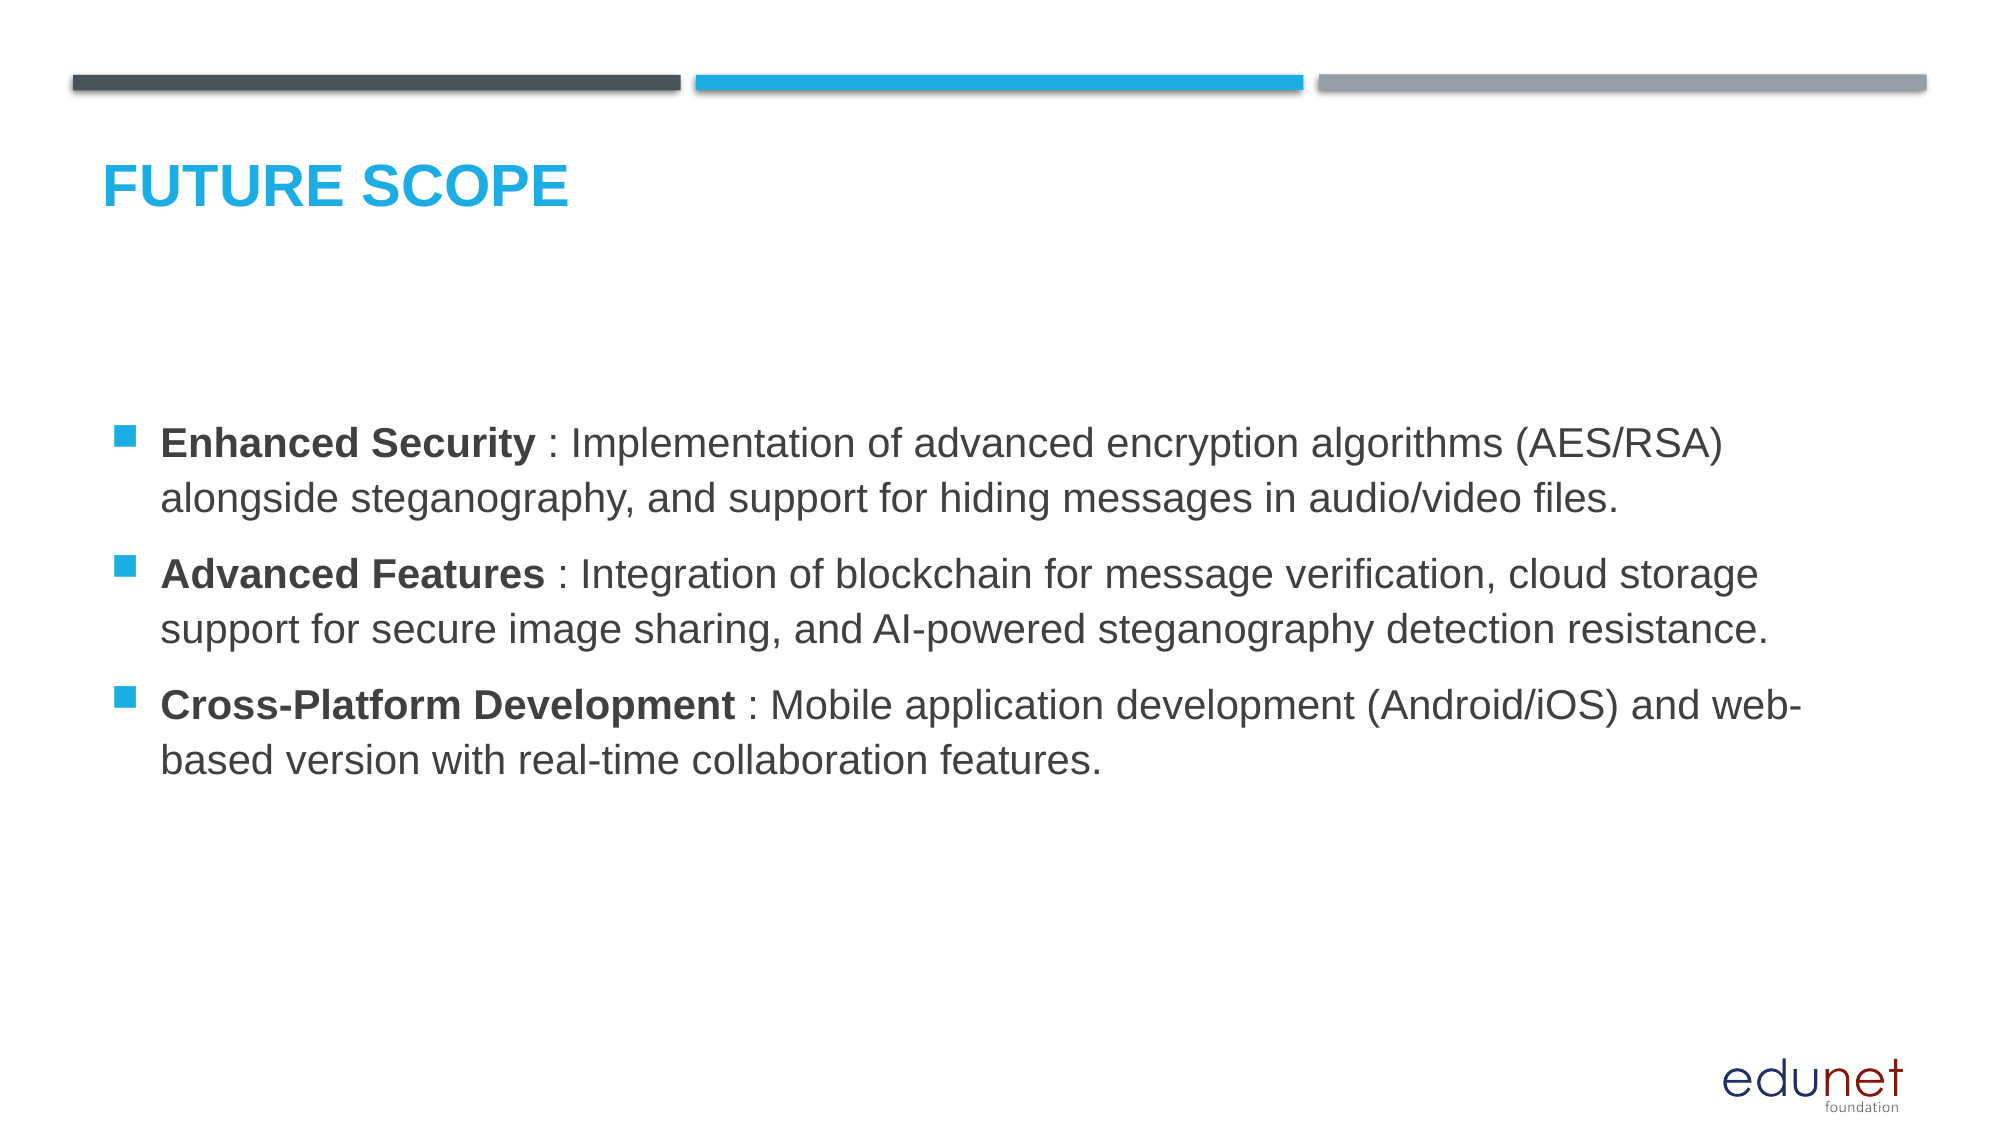

Future scope
Enhanced Security : Implementation of advanced encryption algorithms (AES/RSA) alongside steganography, and support for hiding messages in audio/video files.
Advanced Features : Integration of blockchain for message verification, cloud storage support for secure image sharing, and AI-powered steganography detection resistance.
Cross-Platform Development : Mobile application development (Android/iOS) and web-based version with real-time collaboration features.